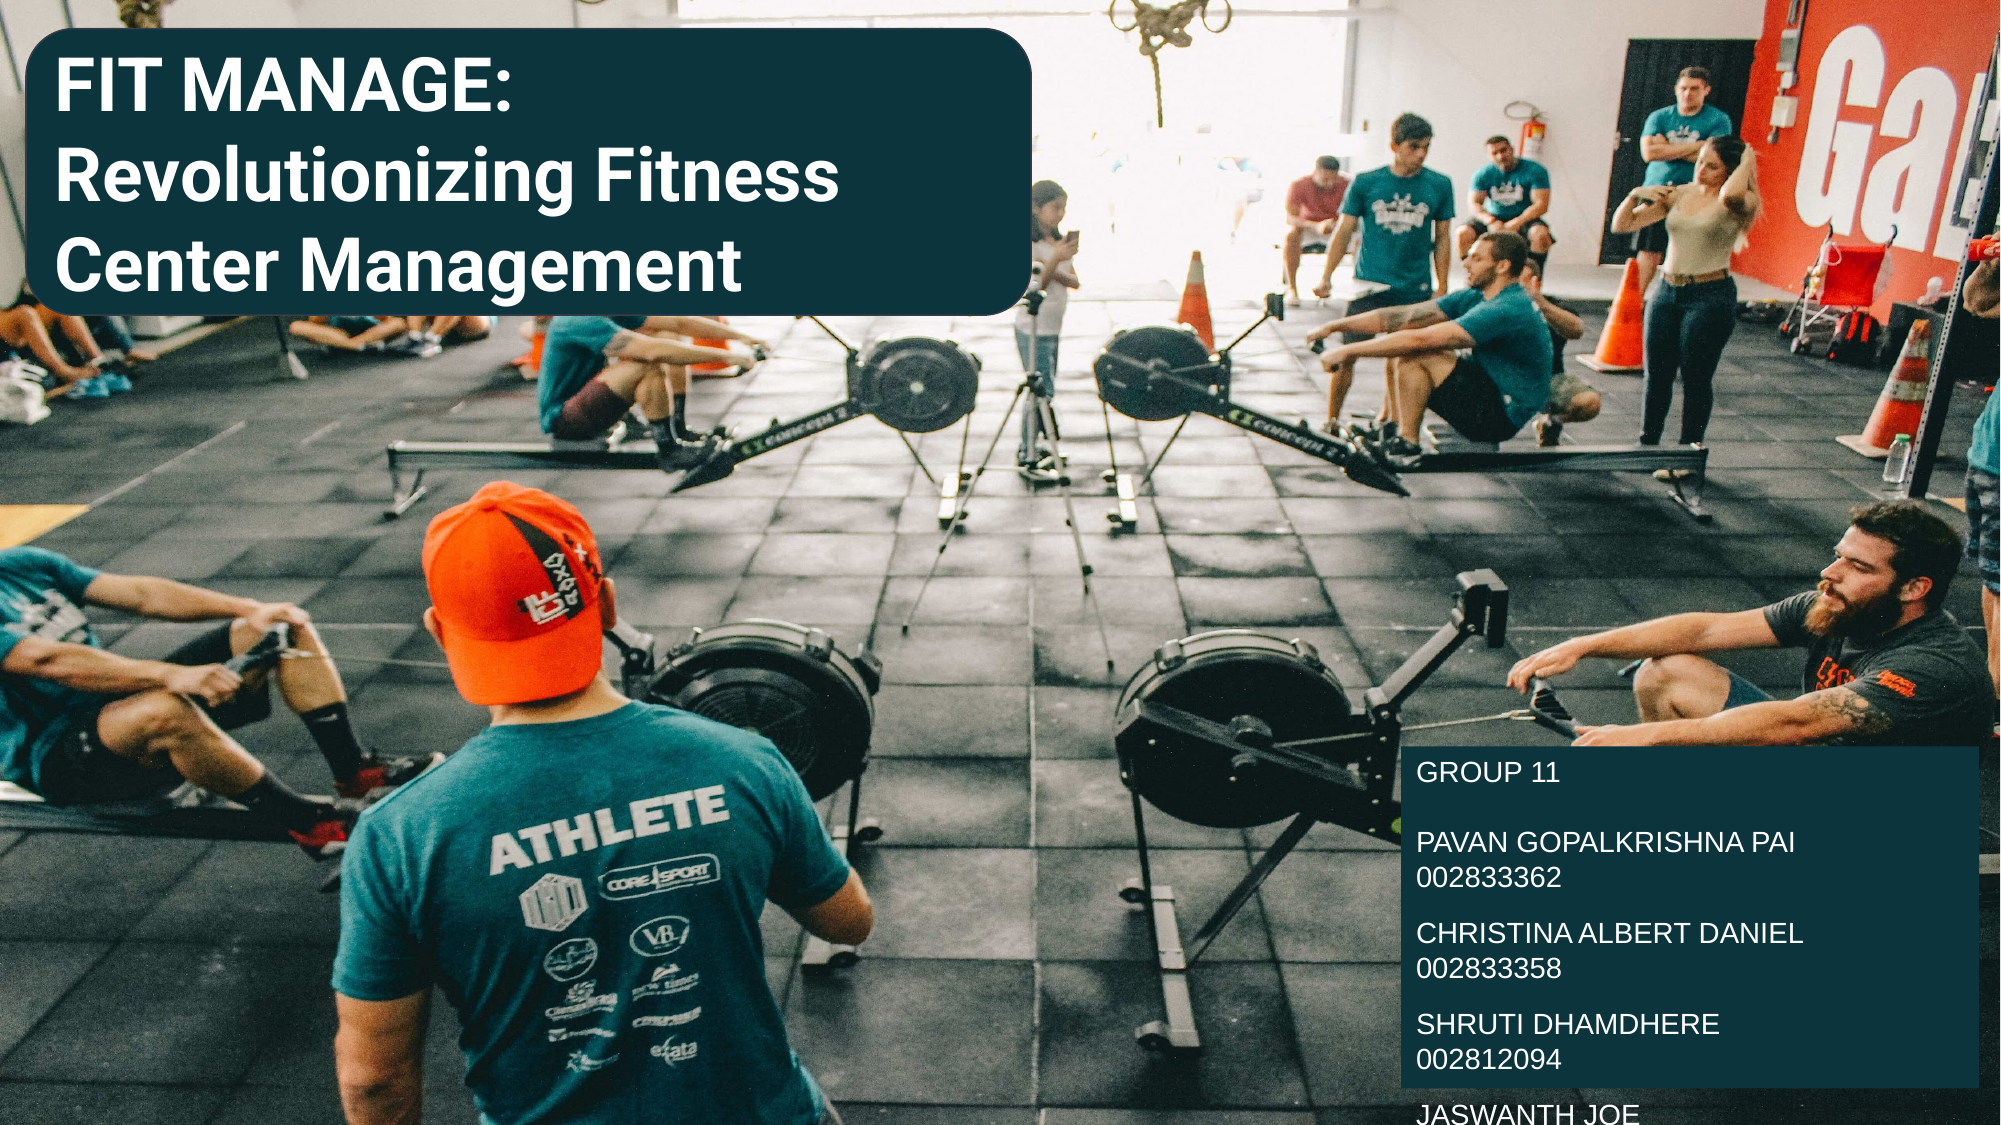

FIT MANAGE:
Revolutionizing Fitness Center Management
Group 11
Pavan Gopalkrishna Pai                002833362
Christina Albert Daniel                002833358
Shruti Dhamdhere                         002812094
Jaswanth Joe                                002813226
Pranav Ravindra Sonje                 002833018